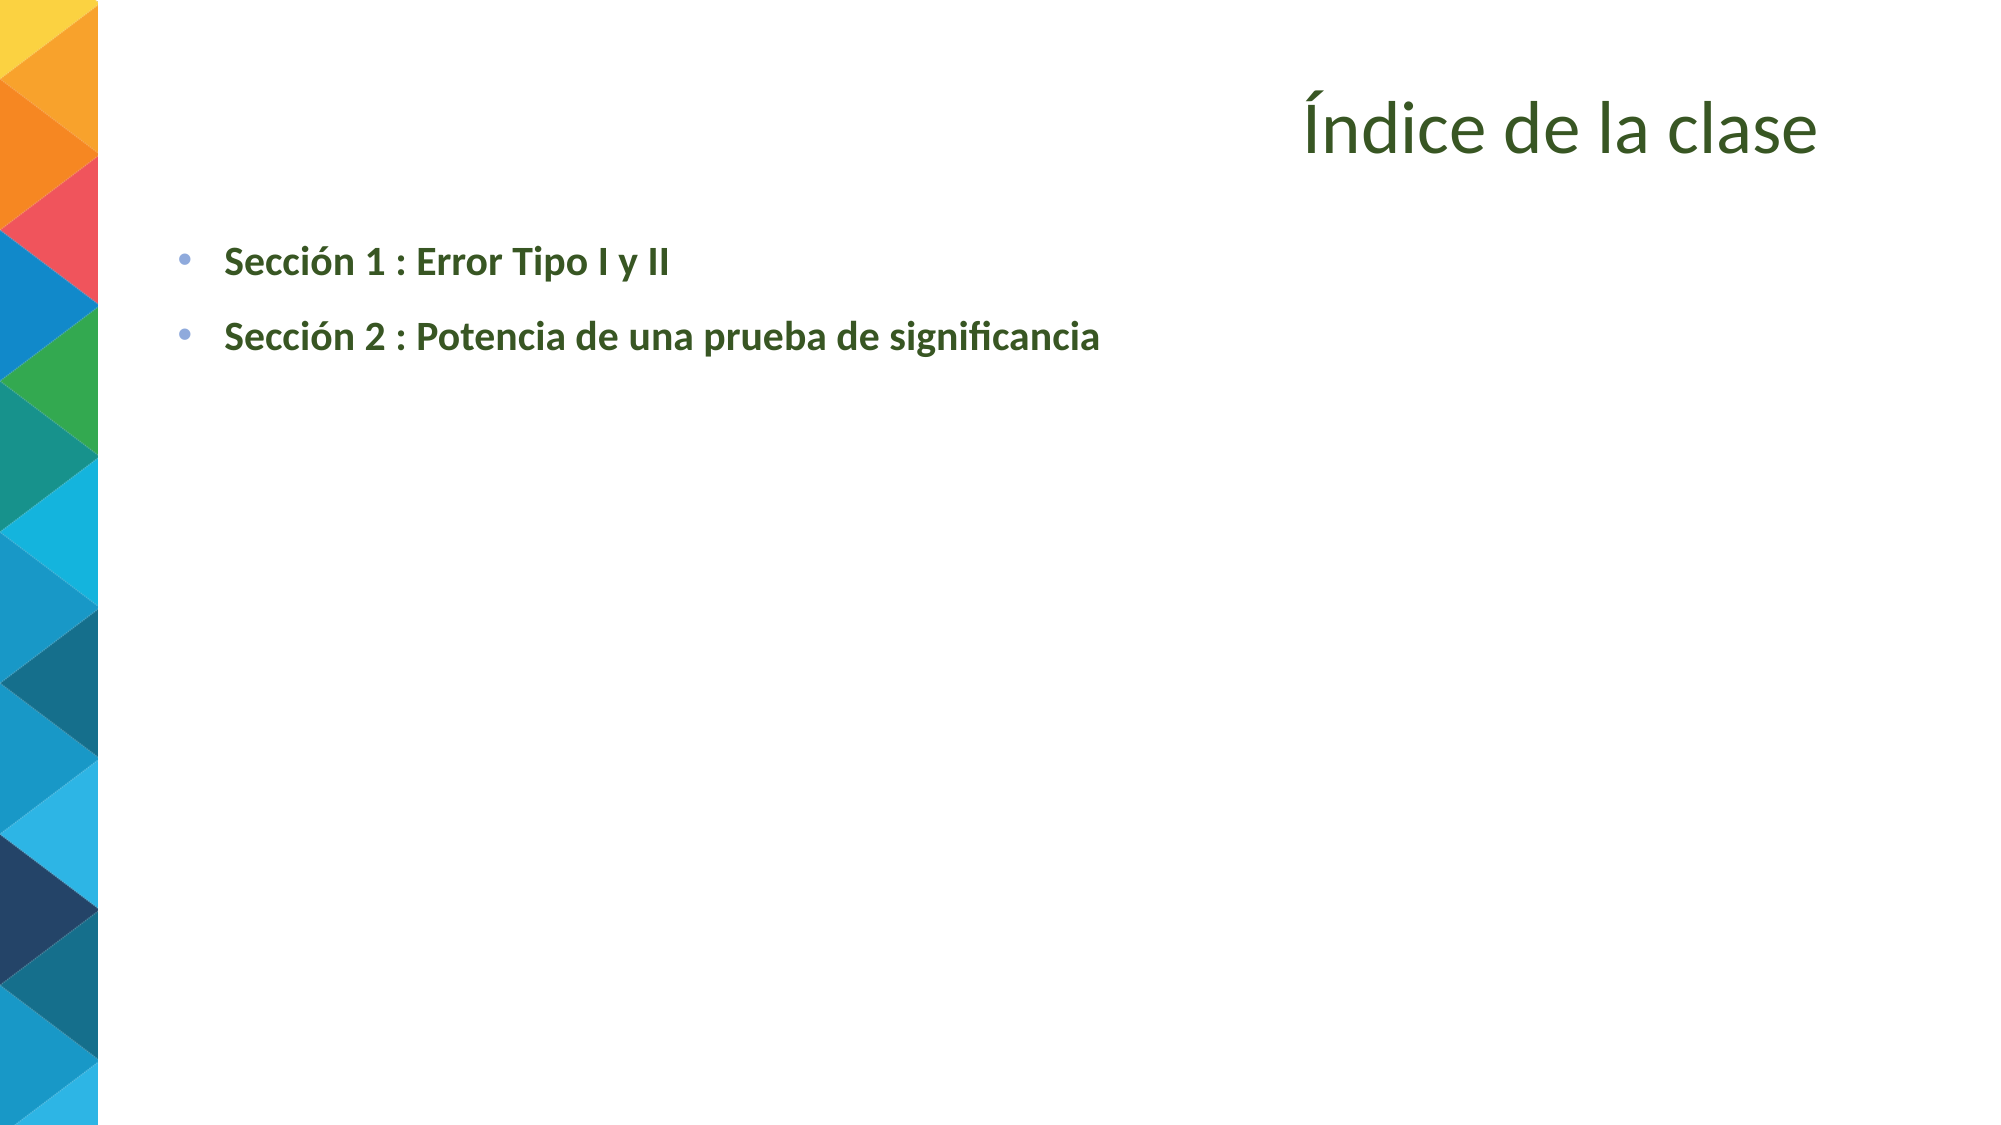

Índice de la clase
Sección 1 : Error Tipo I y II
Sección 2 : Potencia de una prueba de significancia